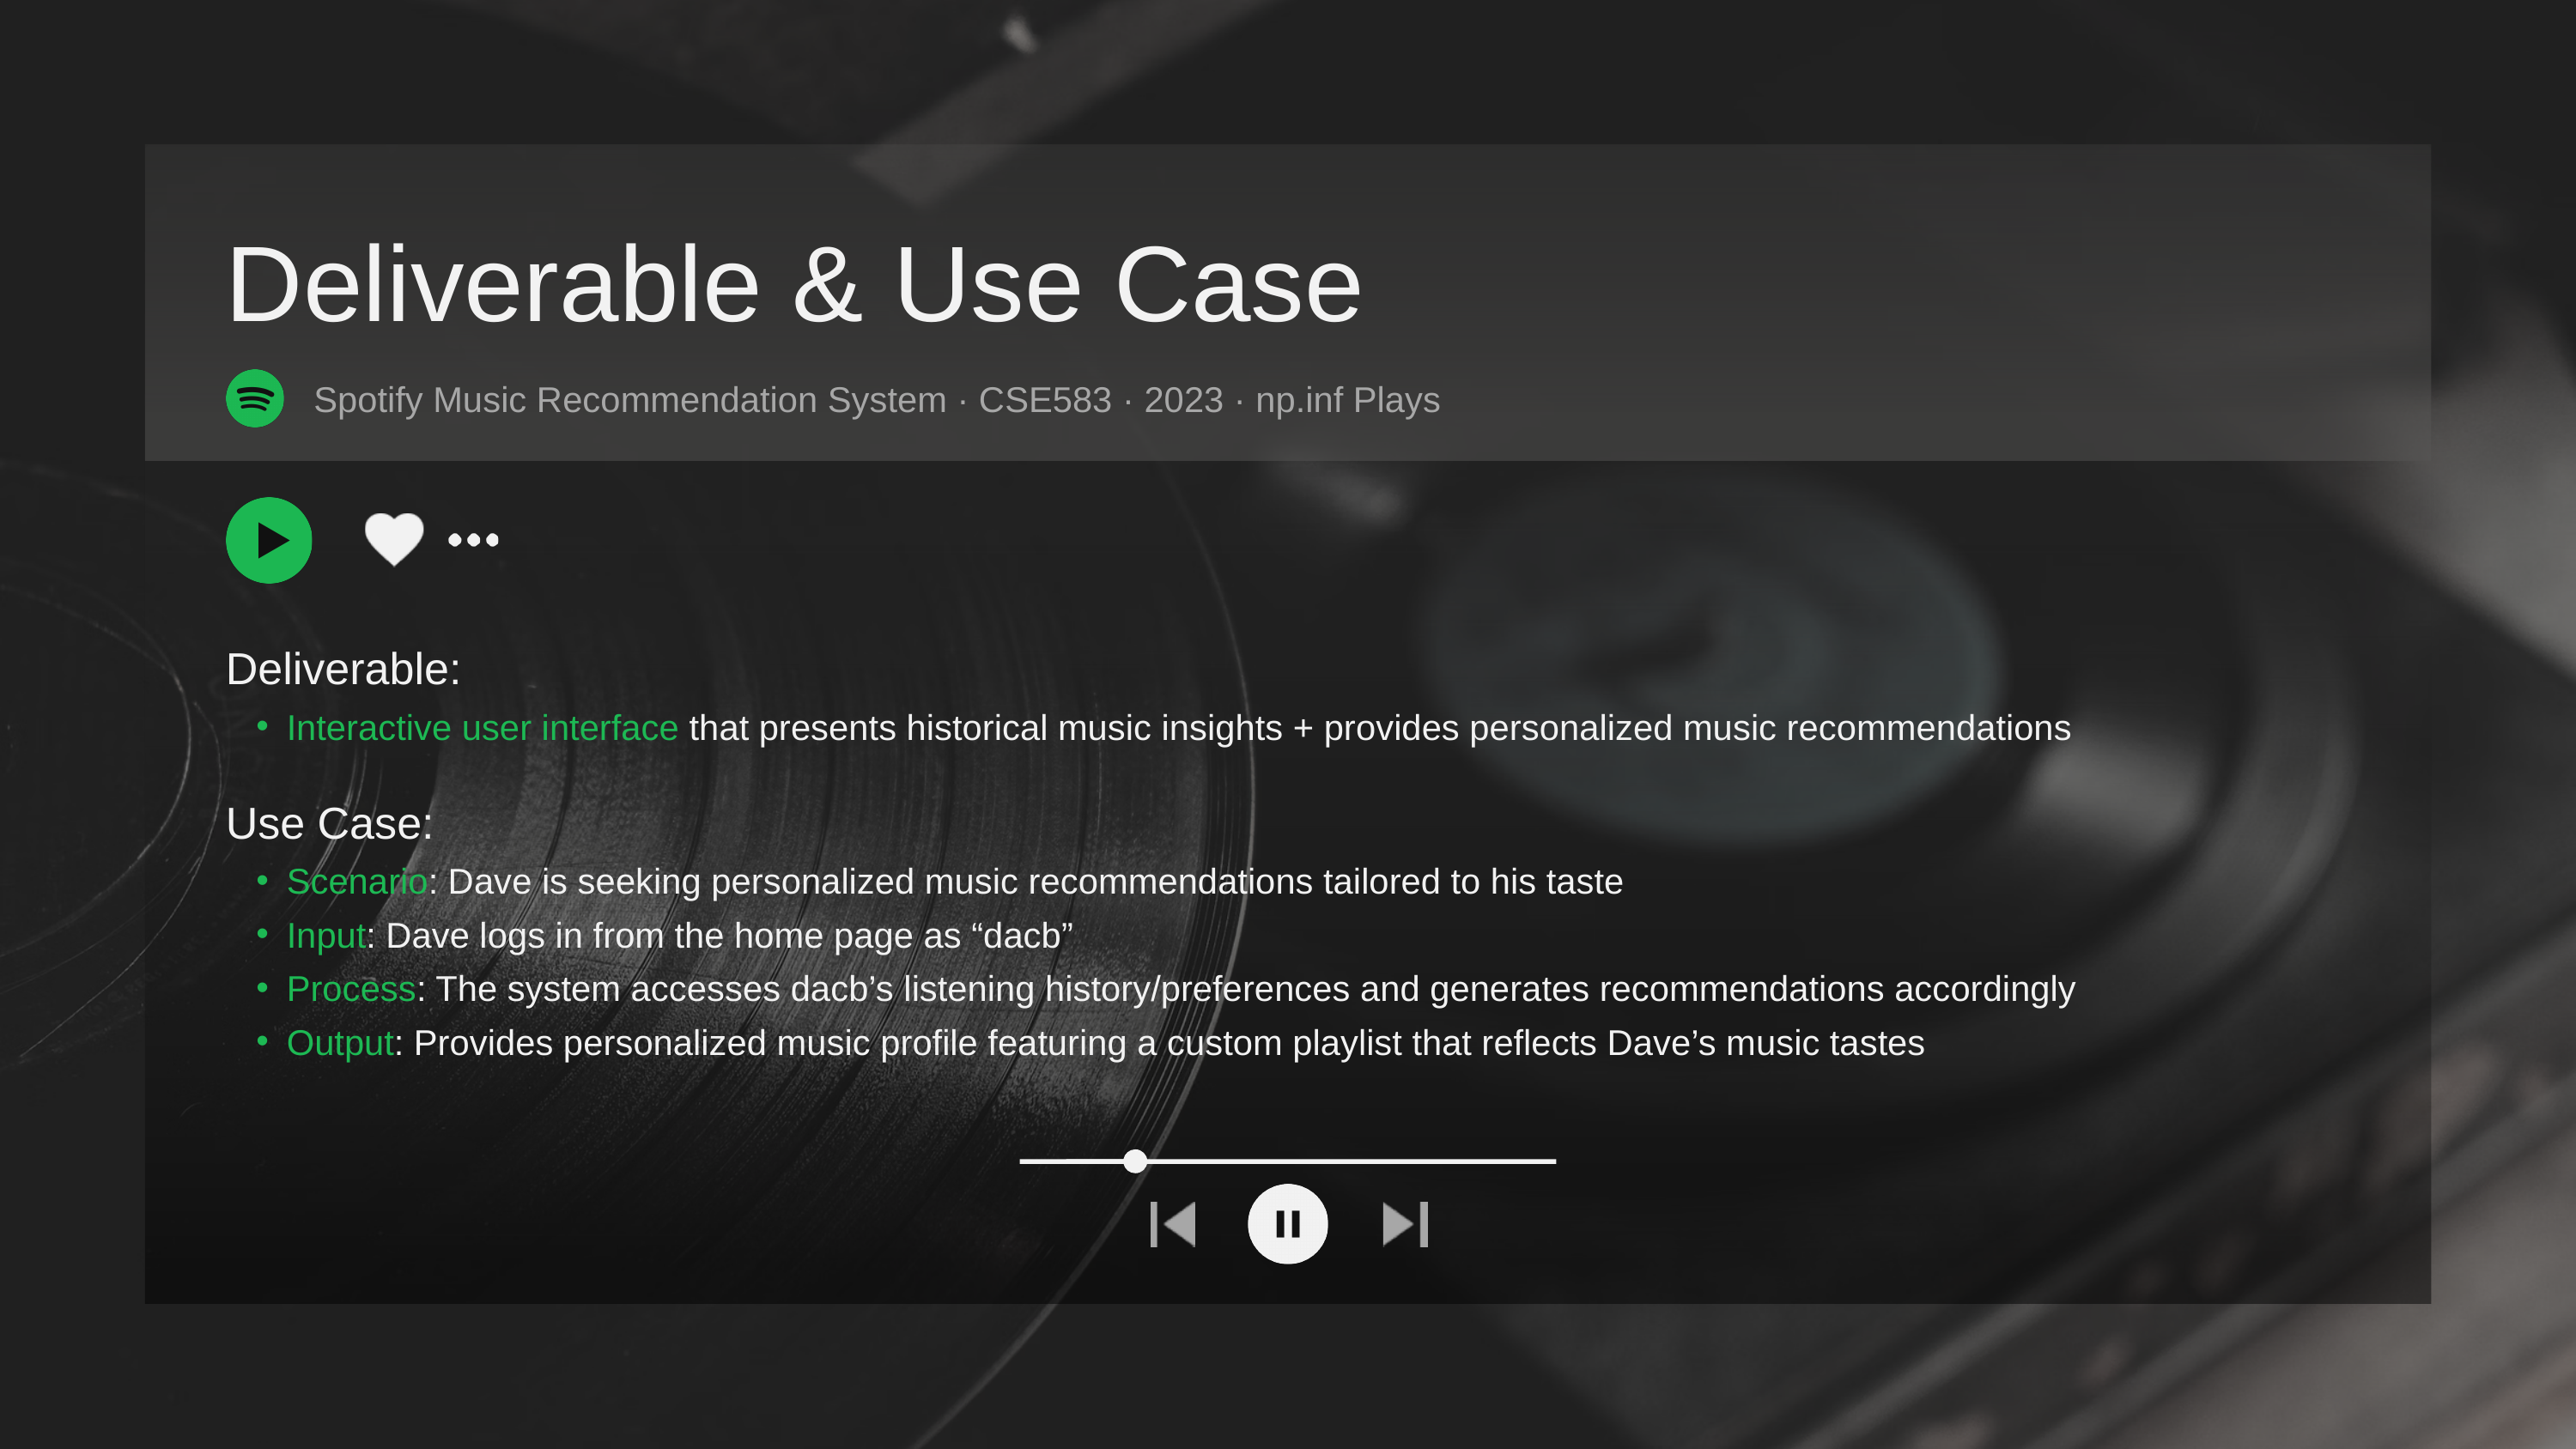

Deliverable & Use Case

Spotify Music Recommendation System · CSE583 · 2023 · np.inf Plays

Deliverable:
Interactive user interface that presents historical music insights + provides personalized music recommendations

Use Case:
Scenario: Dave is seeking personalized music recommendations tailored to his taste
Input: Dave logs in from the home page as “dacb”
Process: The system accesses dacb’s listening history/preferences and generates recommendations accordingly
Output: Provides personalized music profile featuring a custom playlist that reflects Dave’s music tastes